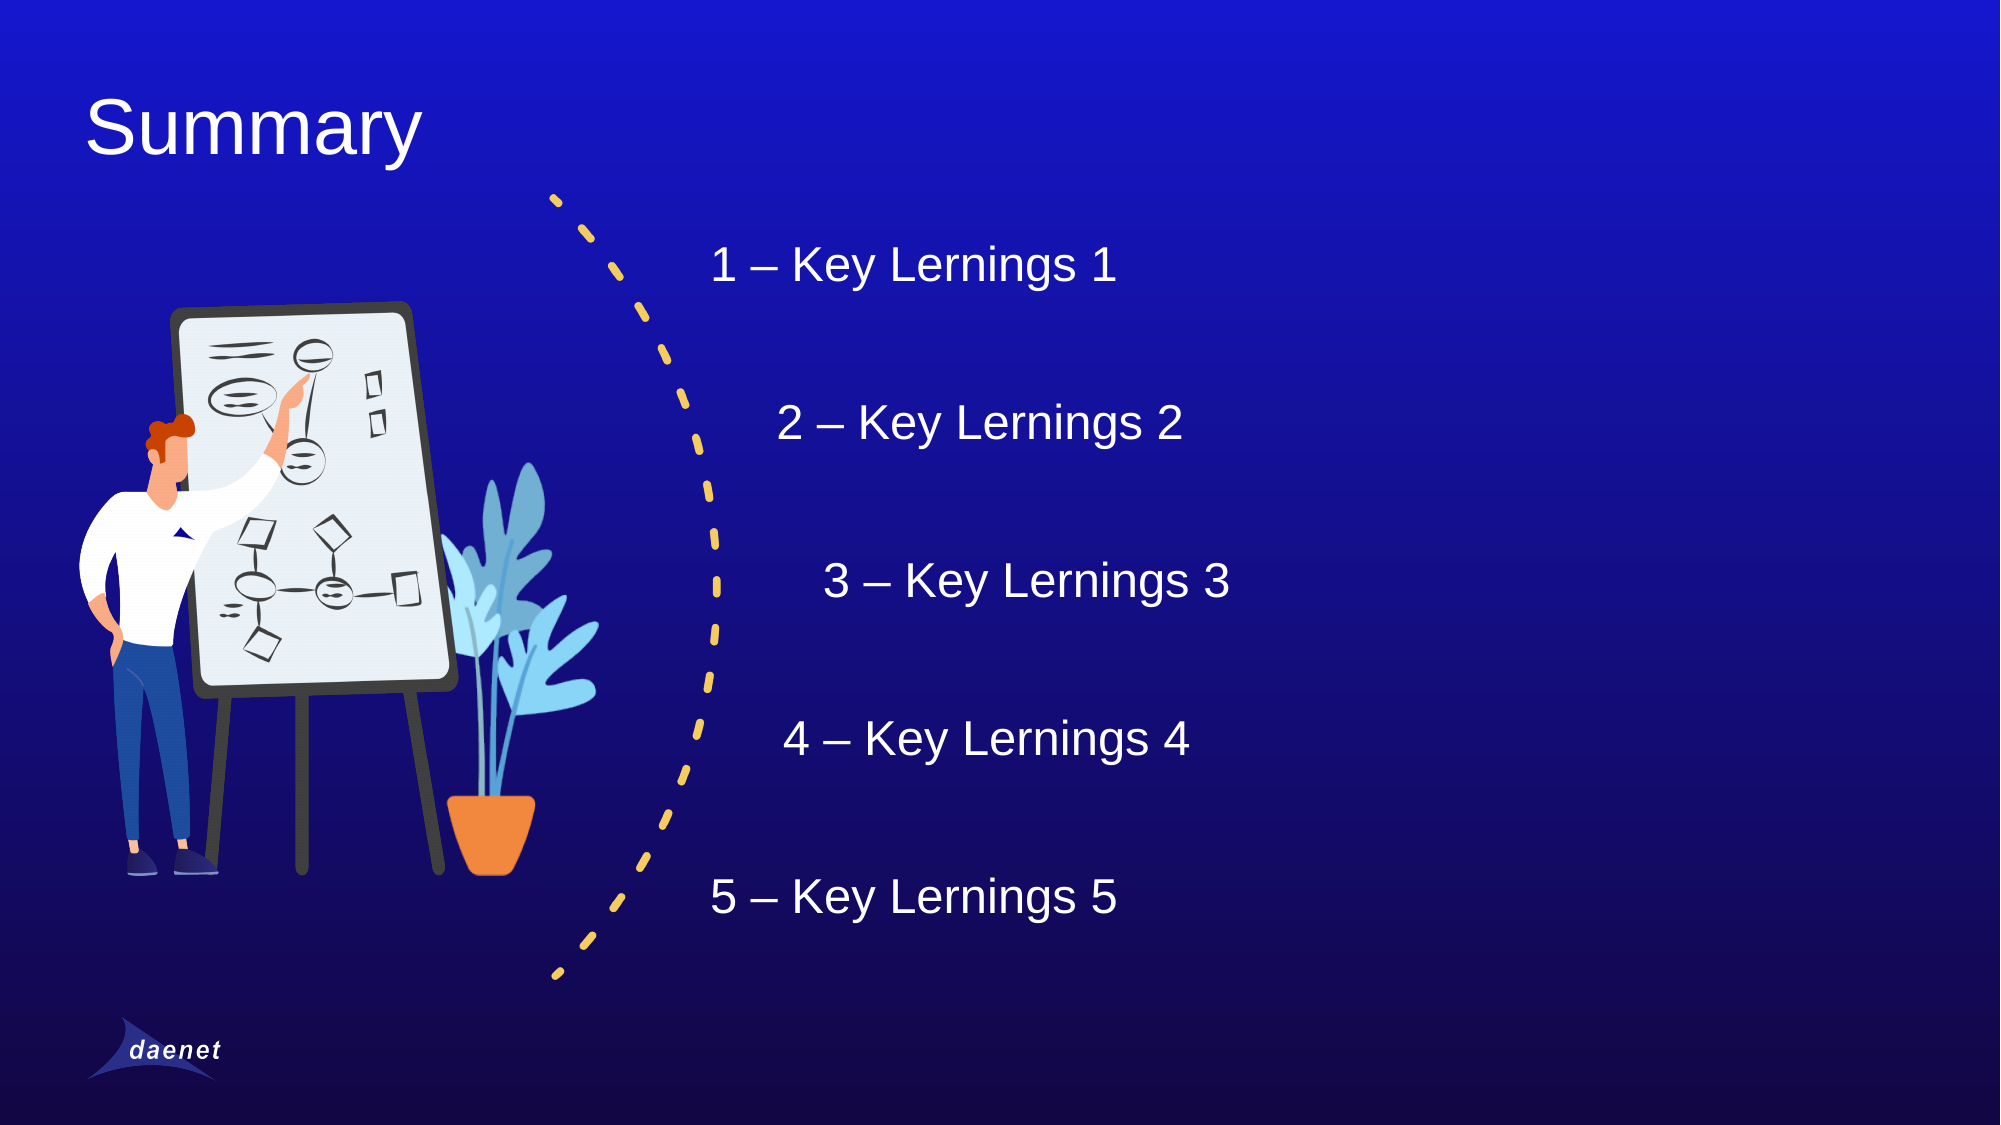

Summary
1 – Key Lernings 1
2 – Key Lernings 2

3 – Key Lernings 3

4 – Key Lernings 4
5 – Key Lernings 5